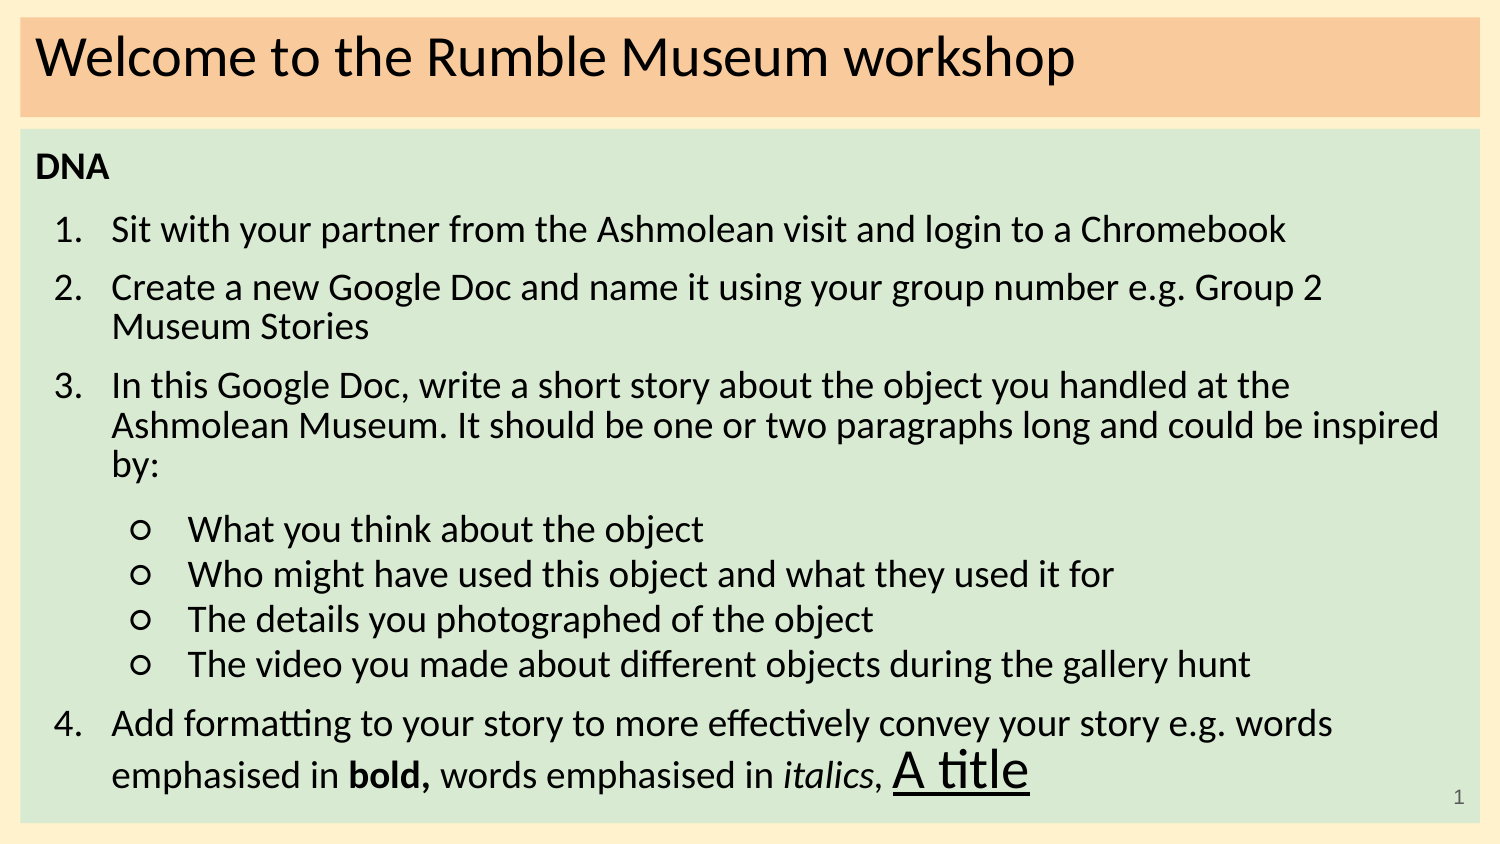

# Welcome to the Rumble Museum workshop
DNA
Sit with your partner from the Ashmolean visit and login to a Chromebook
Create a new Google Doc and name it using your group number e.g. Group 2 Museum Stories
In this Google Doc, write a short story about the object you handled at the Ashmolean Museum. It should be one or two paragraphs long and could be inspired by:
What you think about the object
Who might have used this object and what they used it for
The details you photographed of the object
The video you made about different objects during the gallery hunt
Add formatting to your story to more effectively convey your story e.g. words emphasised in bold, words emphasised in italics, A title
1